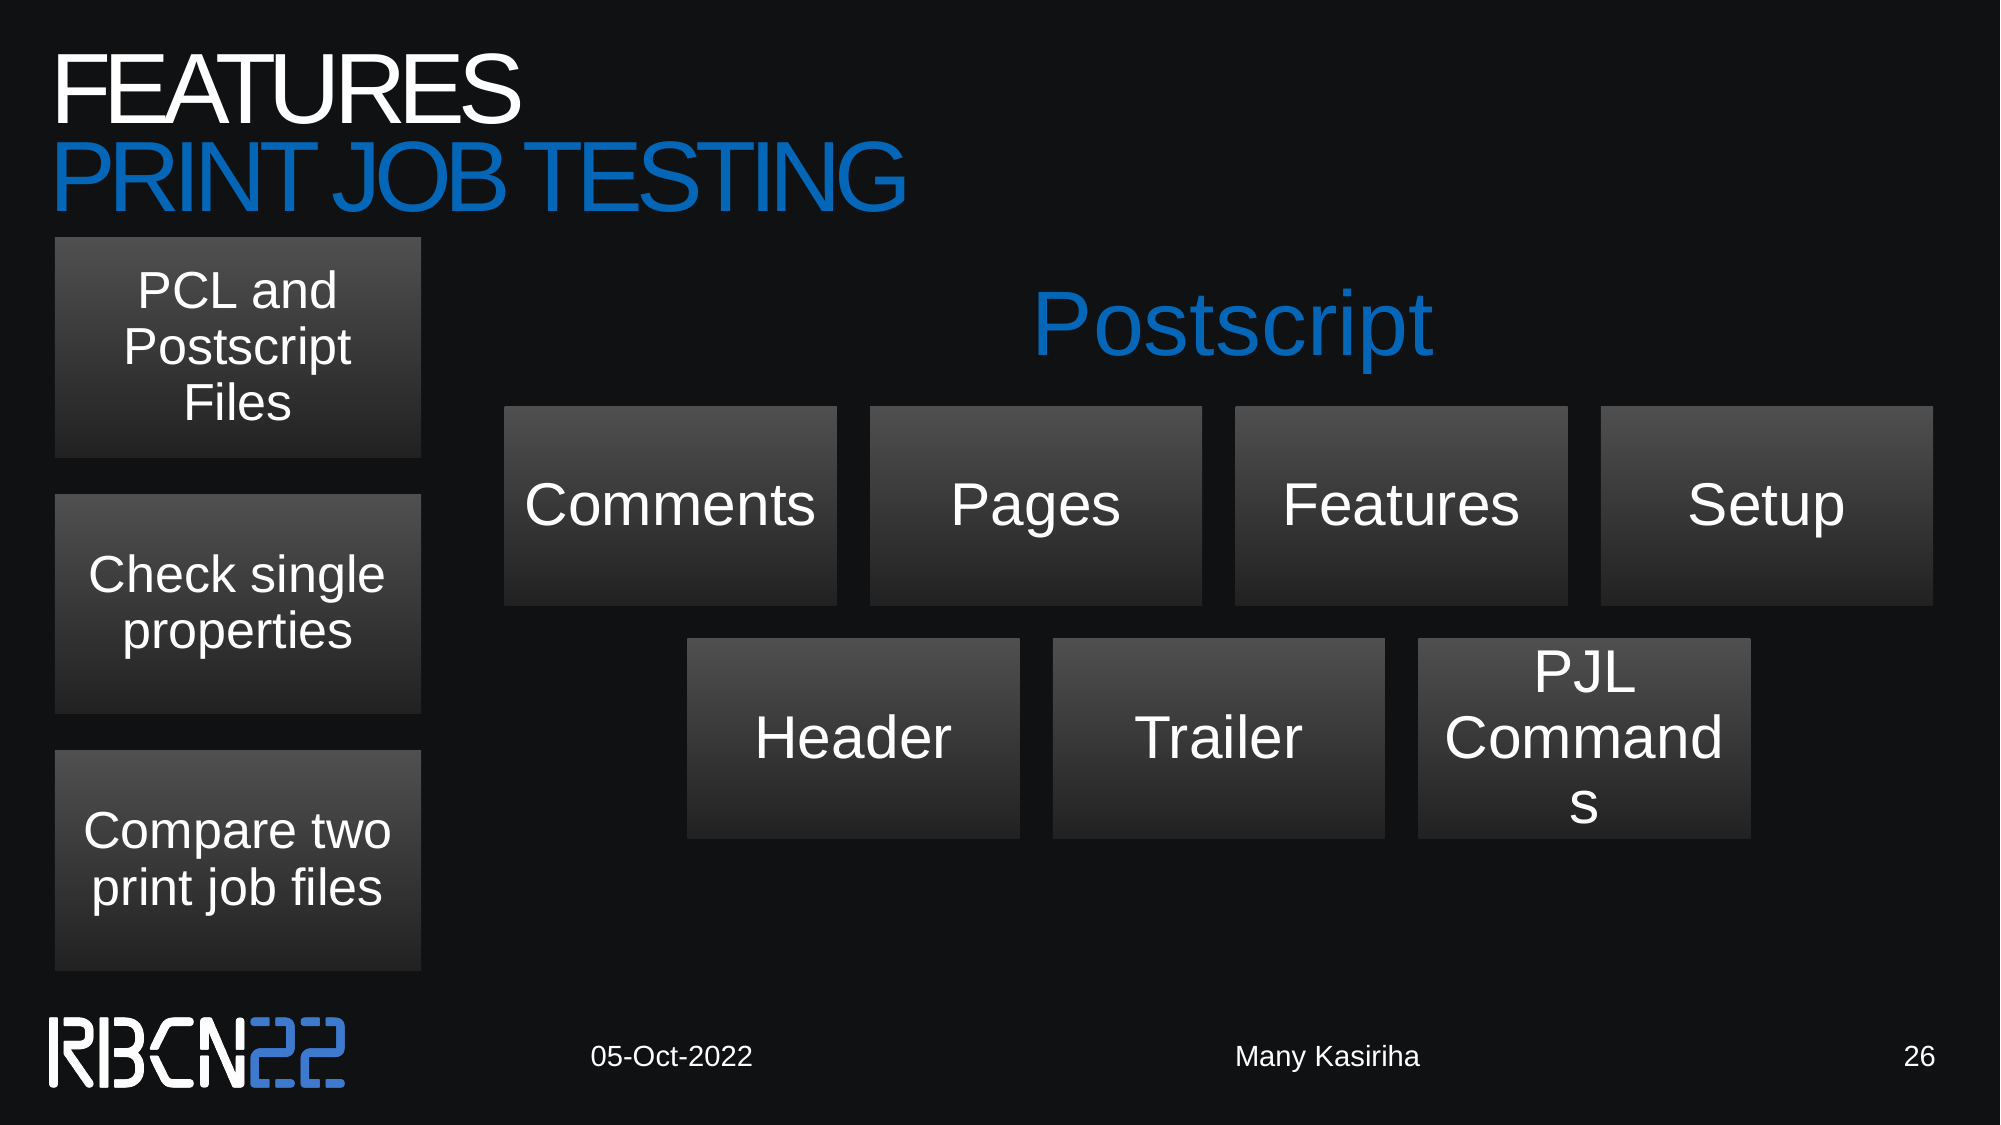

# Features
Print Job Testing
PCL and Postscript Files
Check single properties
Compare two print job files
Postscript
Comments
Pages
Features
Setup
Header
Trailer
PJL Commands
05-Oct-2022
Many Kasiriha
26